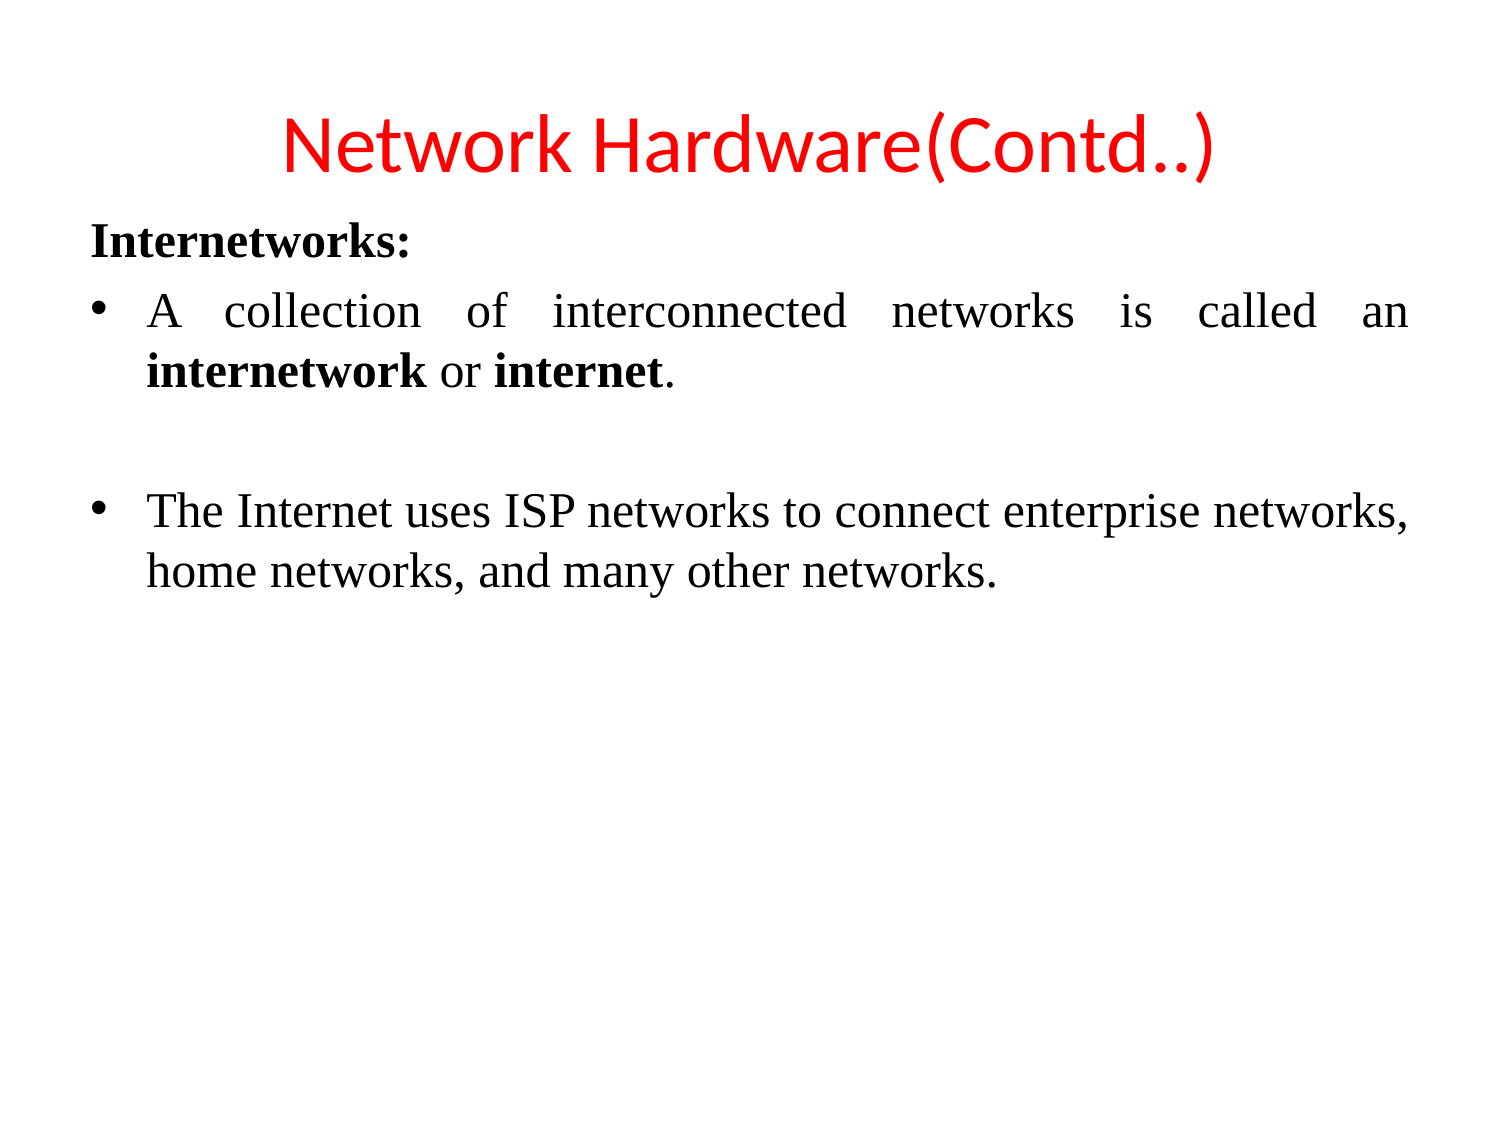

# Network Hardware(Contd..)
Internetworks:
A collection of interconnected networks is called an internetwork or internet.

The Internet uses ISP networks to connect enterprise networks, home networks, and many other networks.